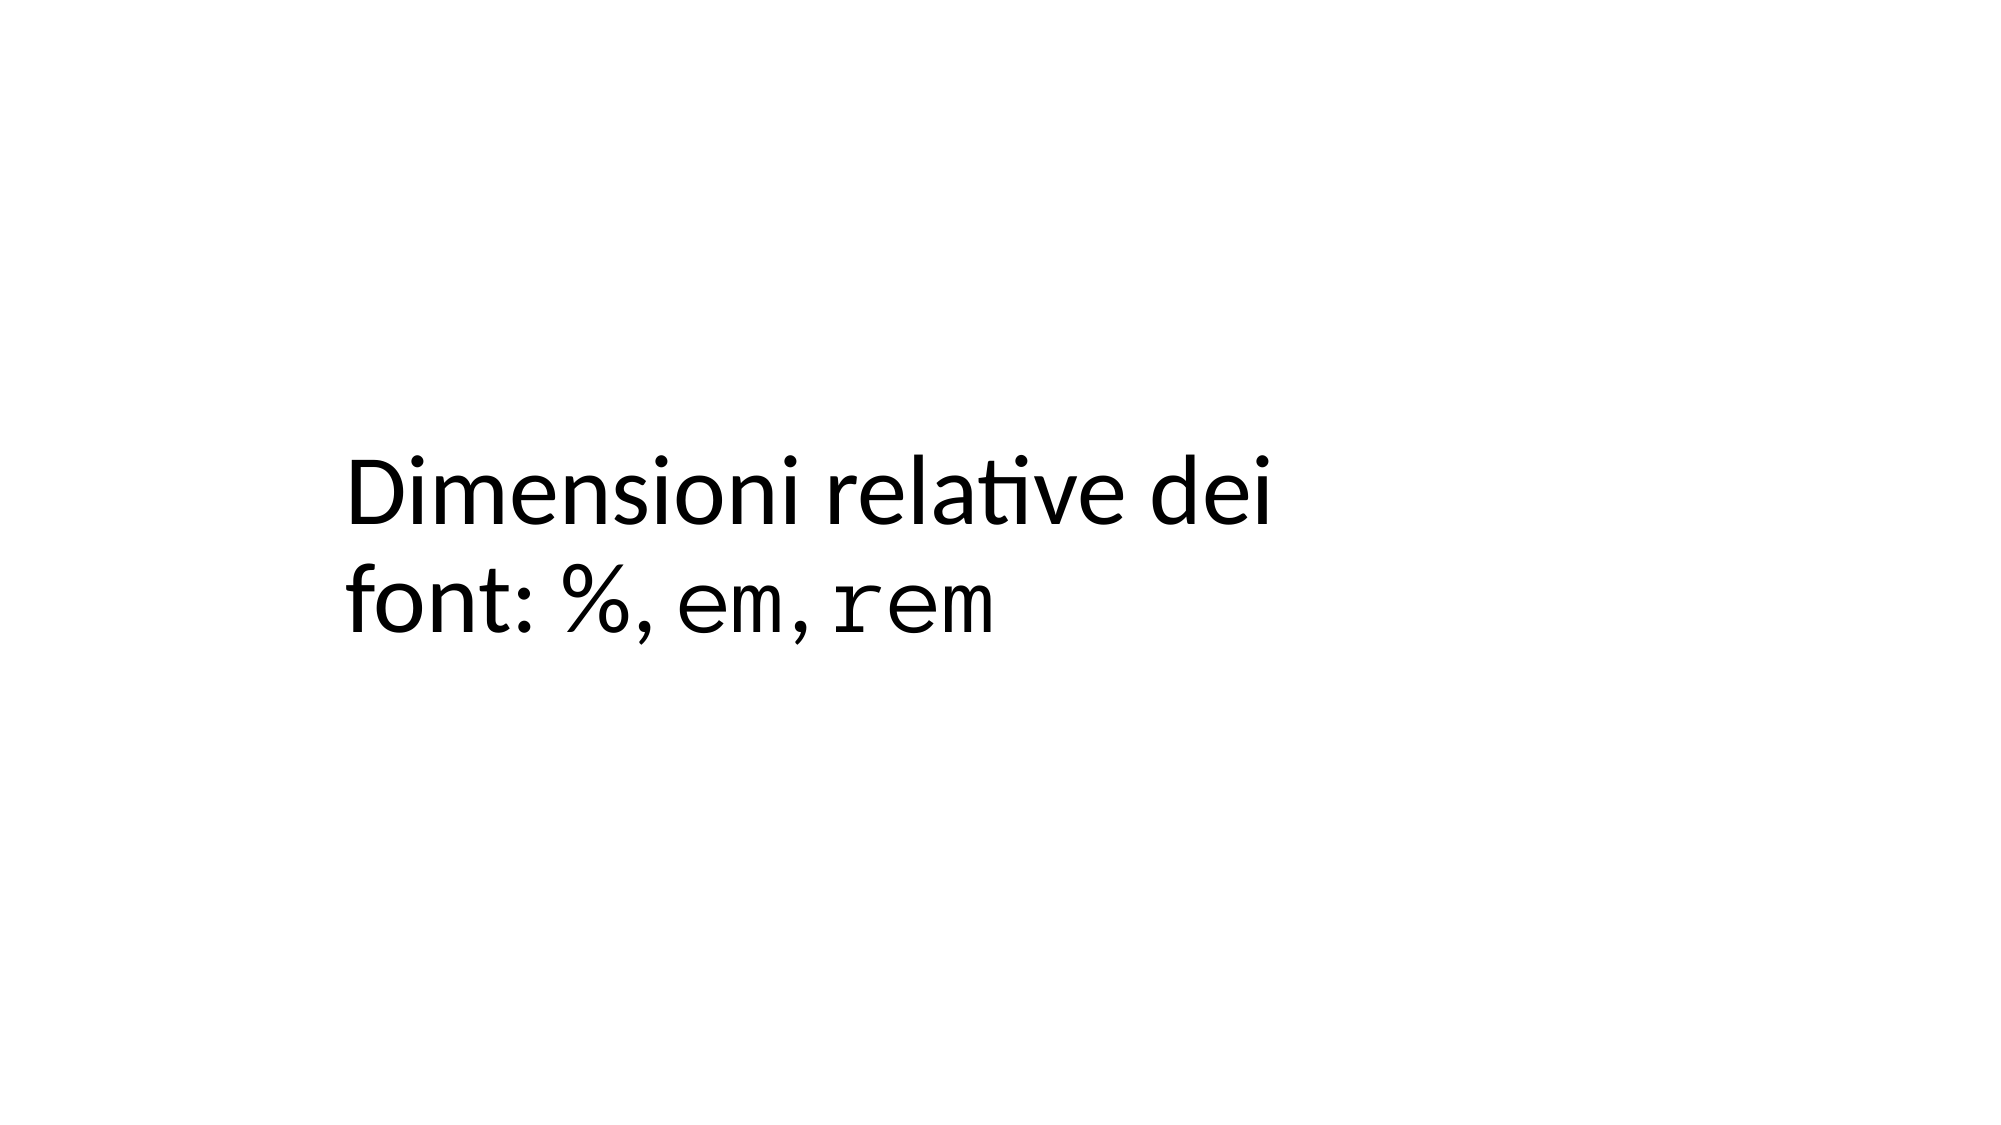

# Dimensioni relative dei font: %, em, rem